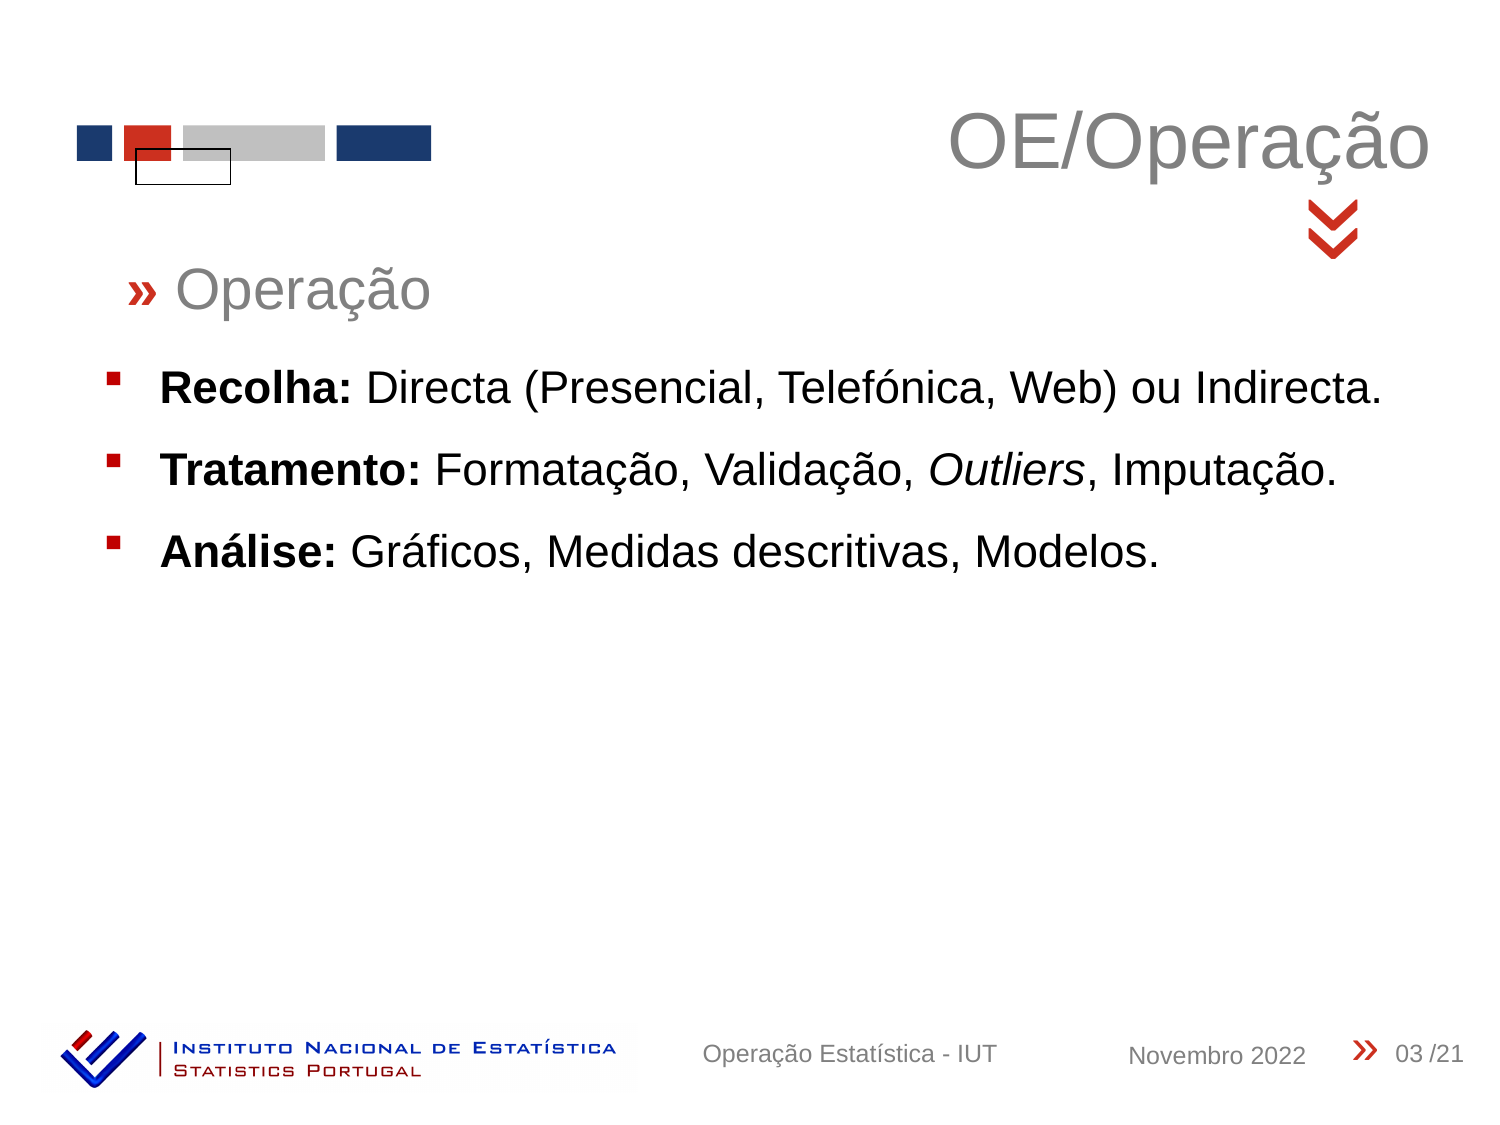

OE/Operação
«
» Operação
Recolha: Directa (Presencial, Telefónica, Web) ou Indirecta.
Tratamento: Formatação, Validação, Outliers, Imputação.
Análise: Gráficos, Medidas descritivas, Modelos.
03